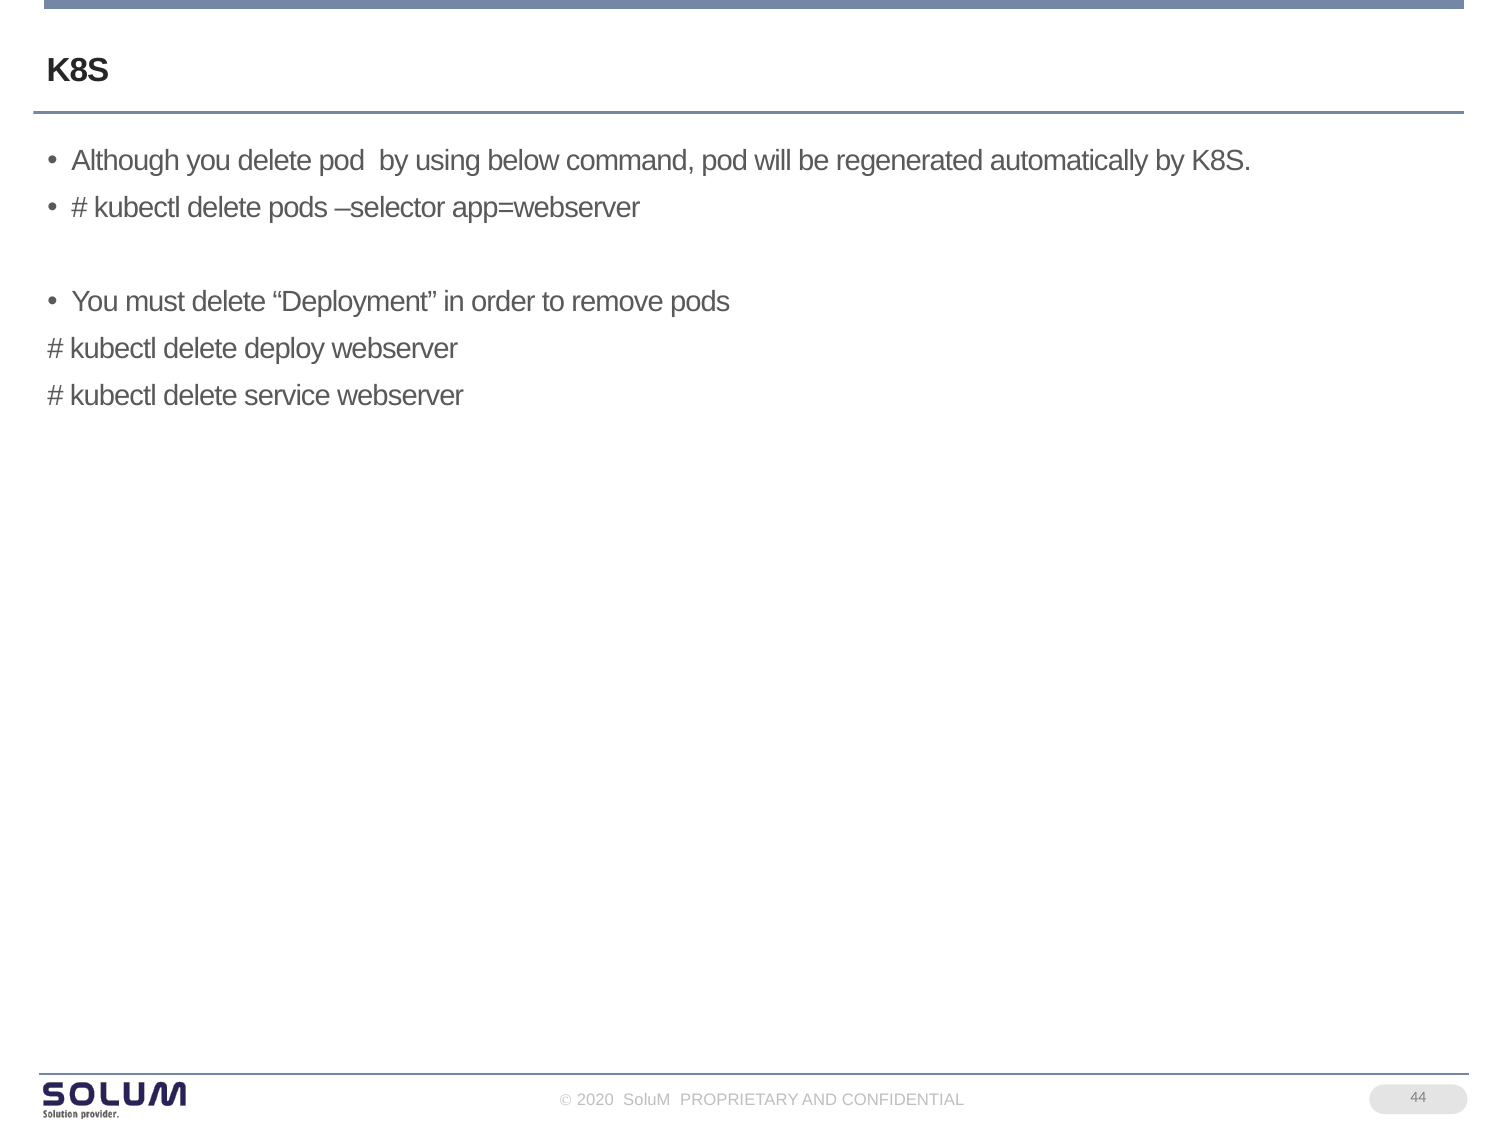

# K8S
Although you delete pod  by using below command, pod will be regenerated automatically by K8S.
# kubectl delete pods –selector app=webserver

You must delete “Deployment” in order to remove pods
# kubectl delete deploy webserver
# kubectl delete service webserver